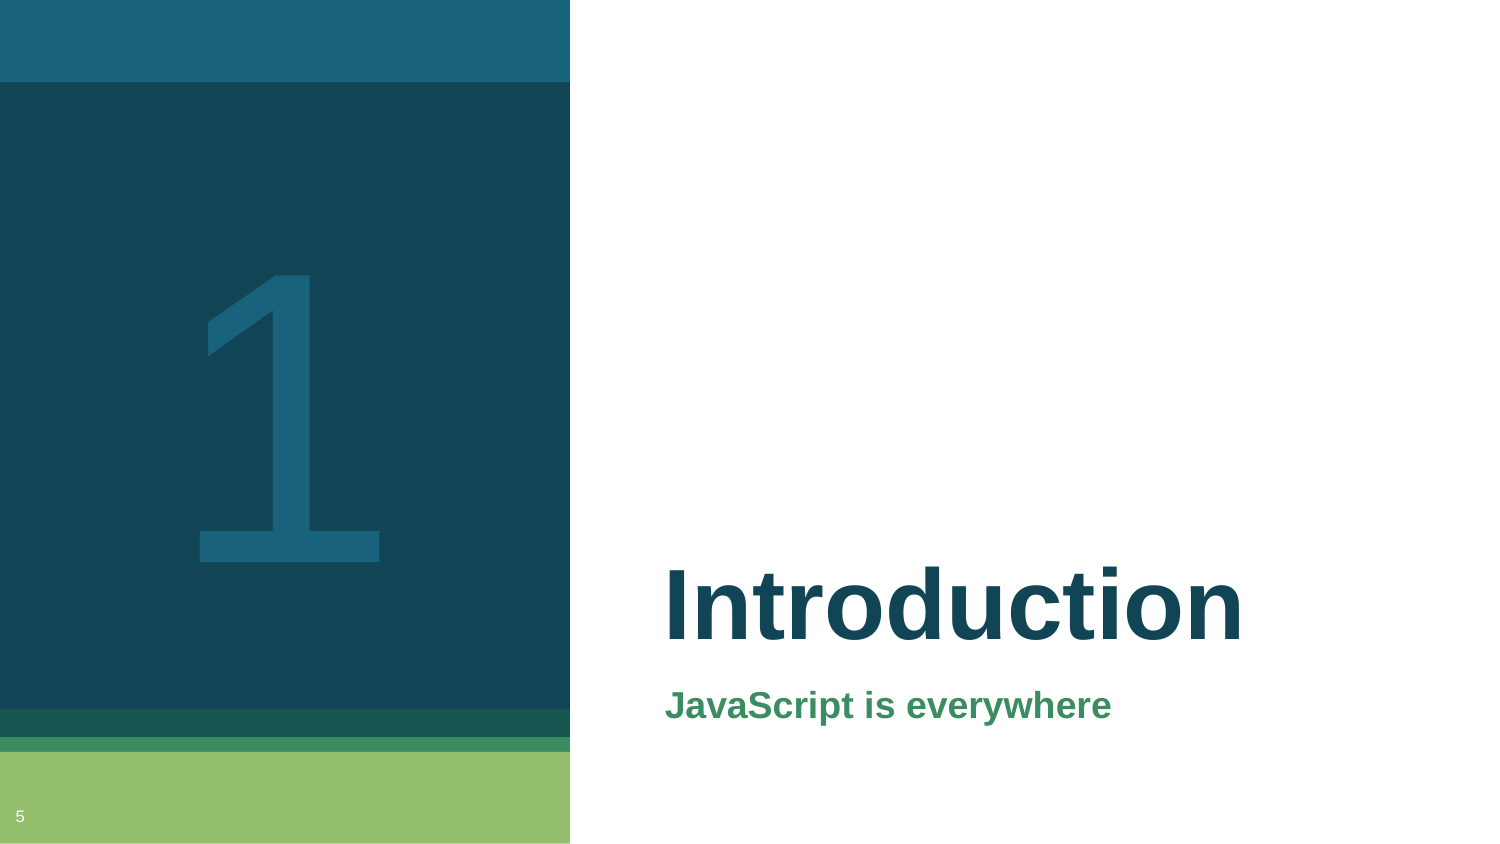

1
# Introduction
JavaScript is everywhere
5